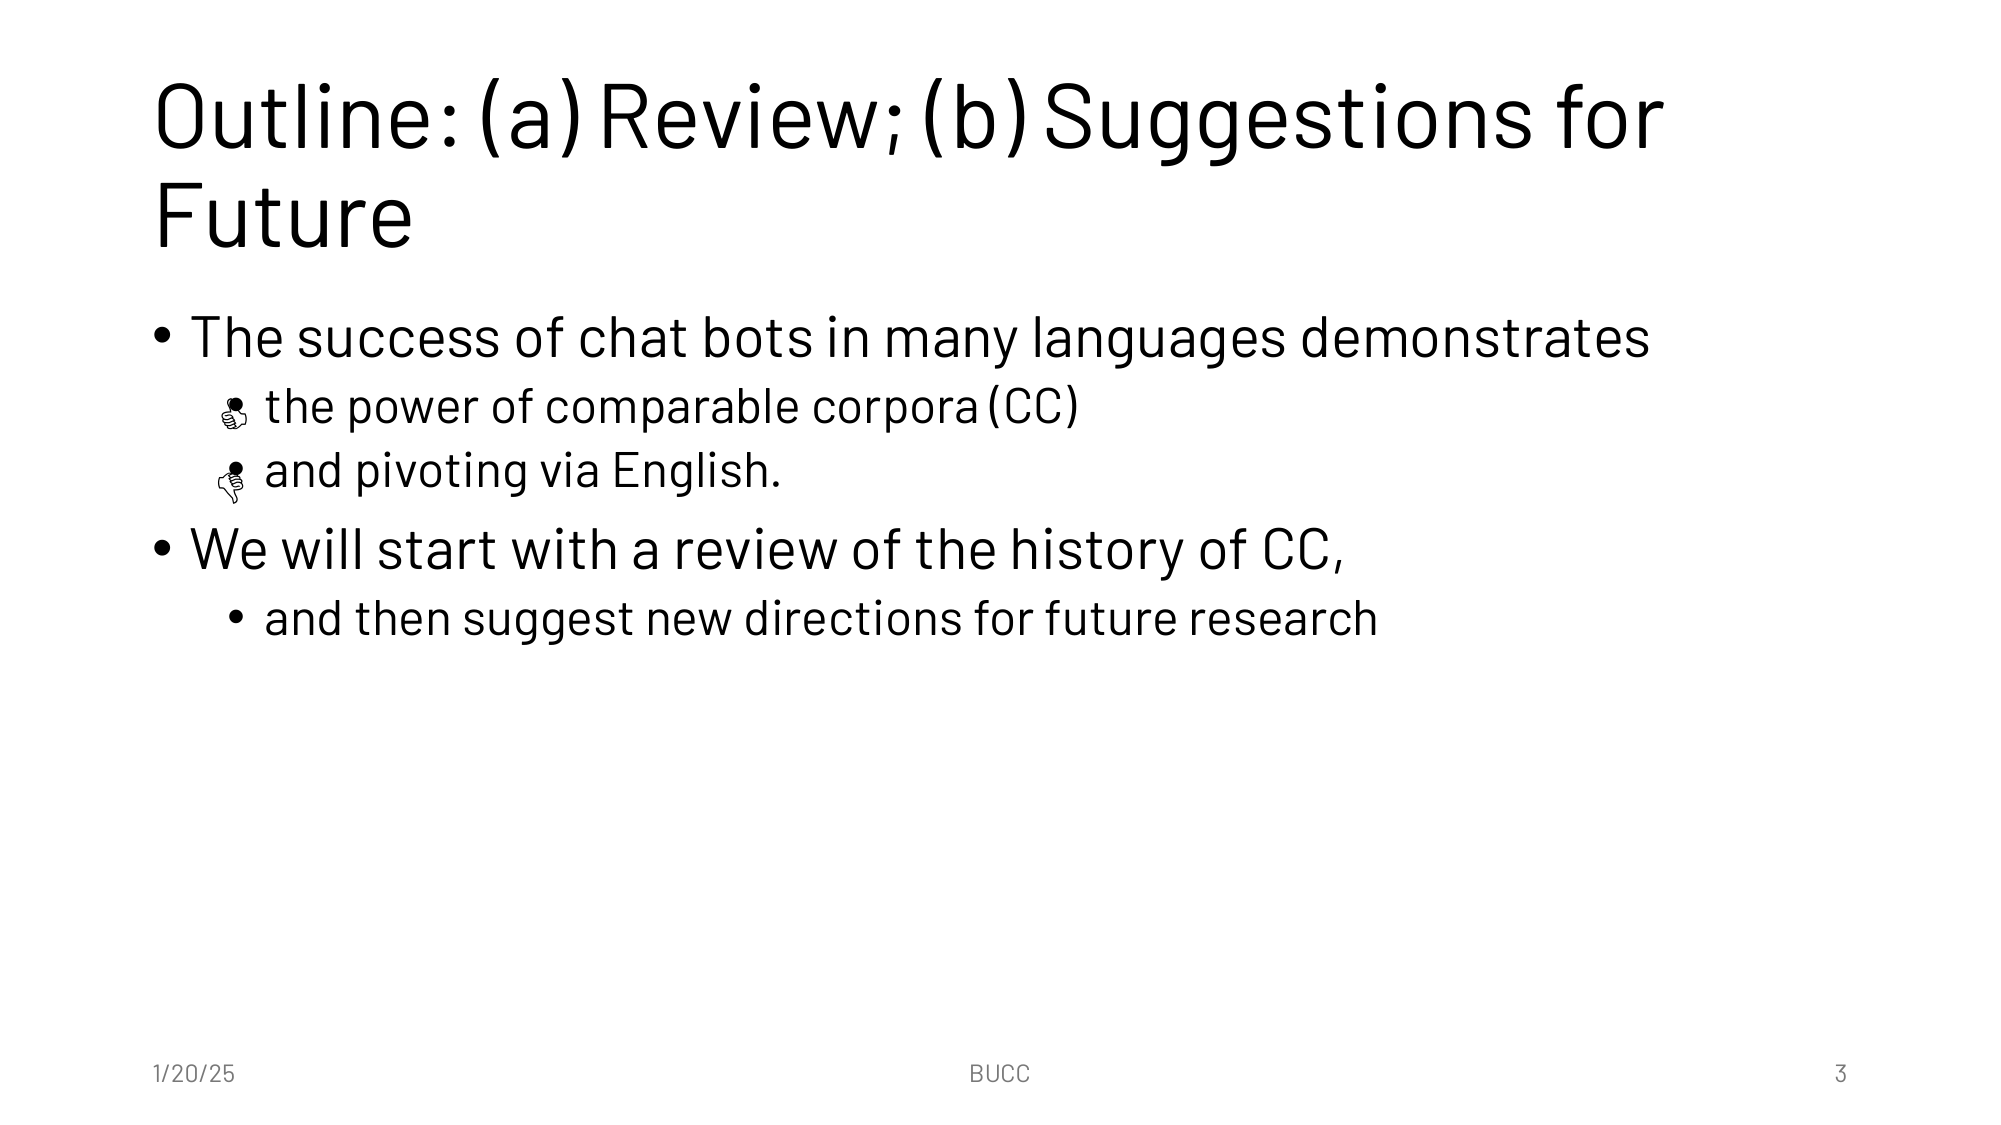

# Outline: (a) Review; (b) Suggestions for Future
The success of chat bots in many languages demonstrates
the power of comparable corpora (CC)
and pivoting via English.
We will start with a review of the history of CC,
and then suggest new directions for future research
👍
👎
1/20/25
BUCC
3